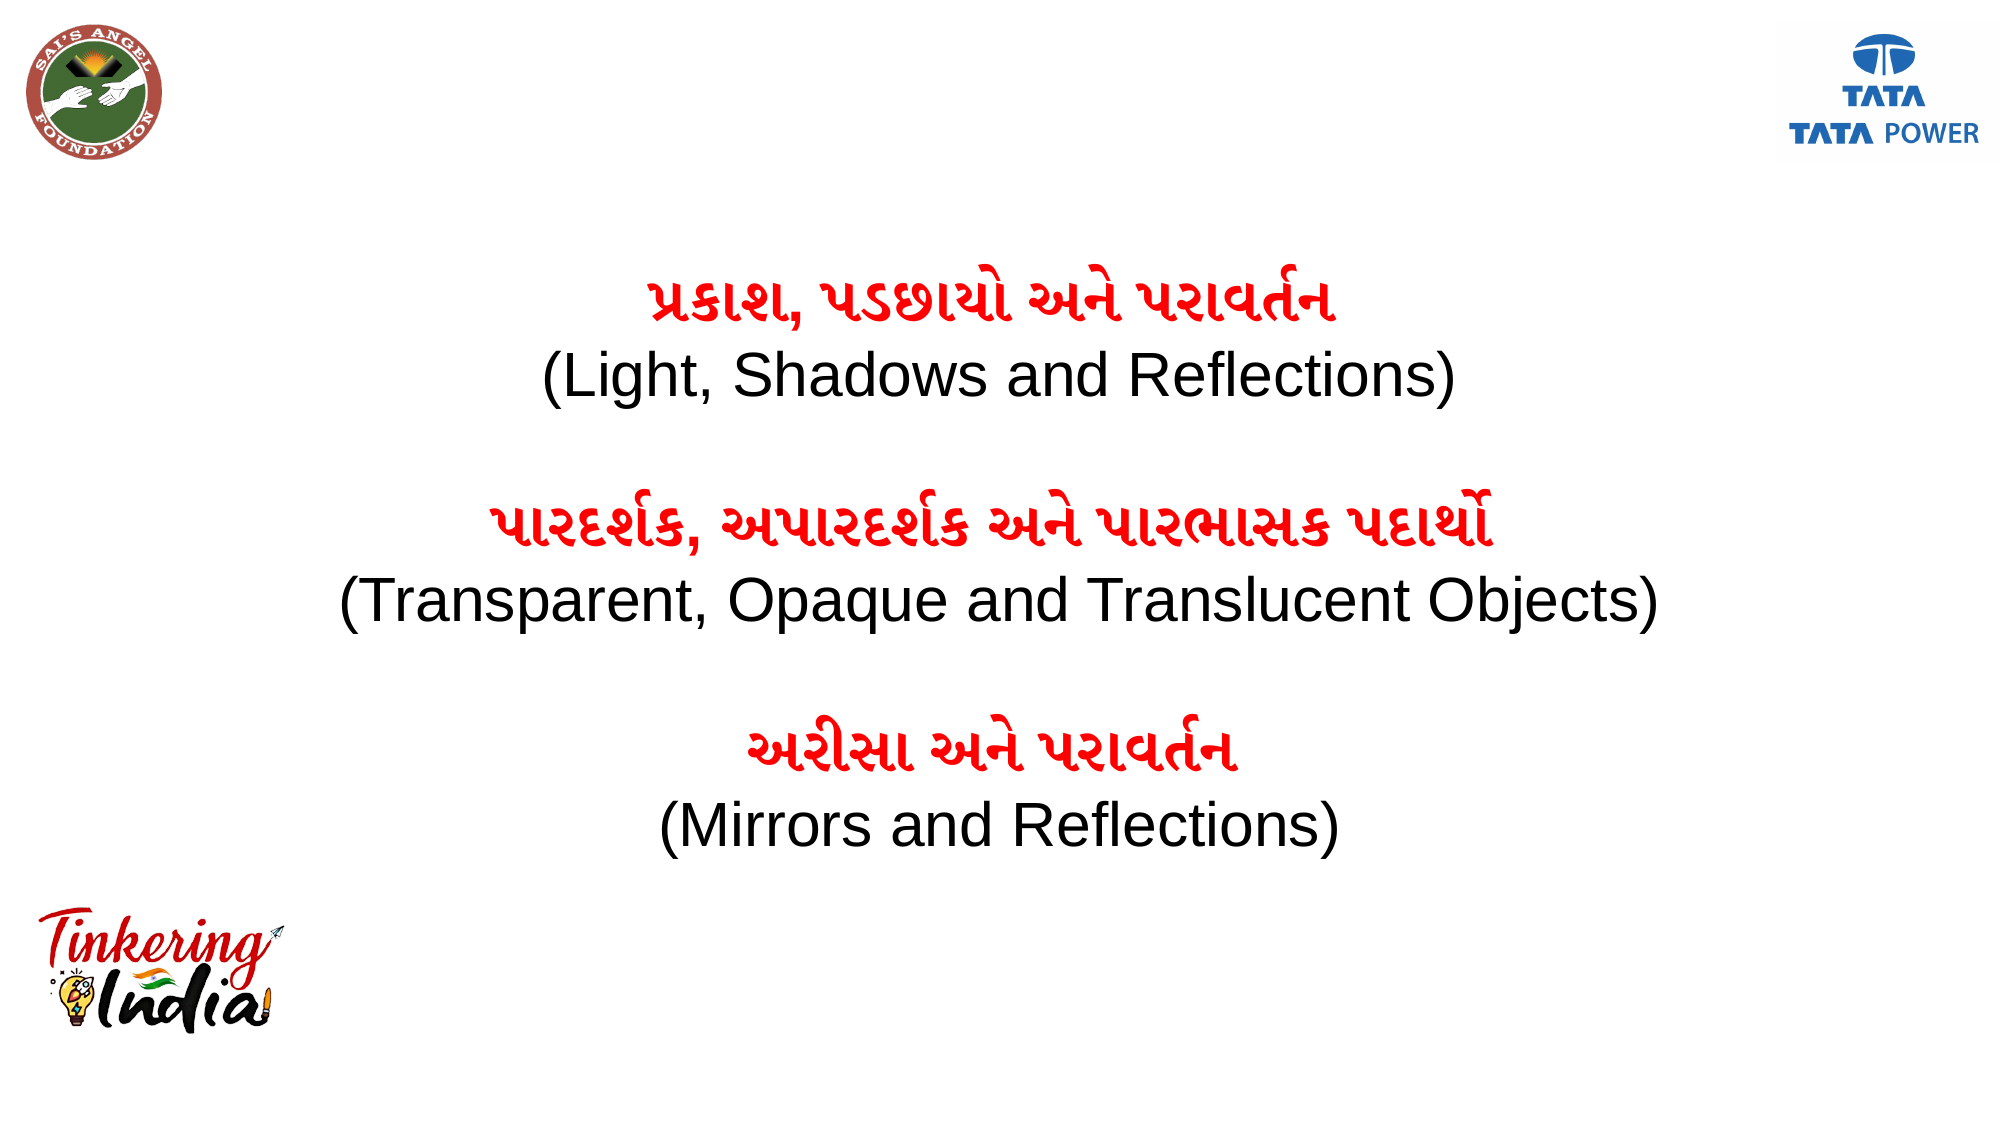

પ્રકાશ, પડછાયો અને પરાવર્તન
(Light, Shadows and Reflections)
પારદર્શક, અપારદર્શક અને પારભાસક પદાર્થો
(Transparent, Opaque and Translucent Objects)
અરીસા અને પરાવર્તન
(Mirrors and Reflections)